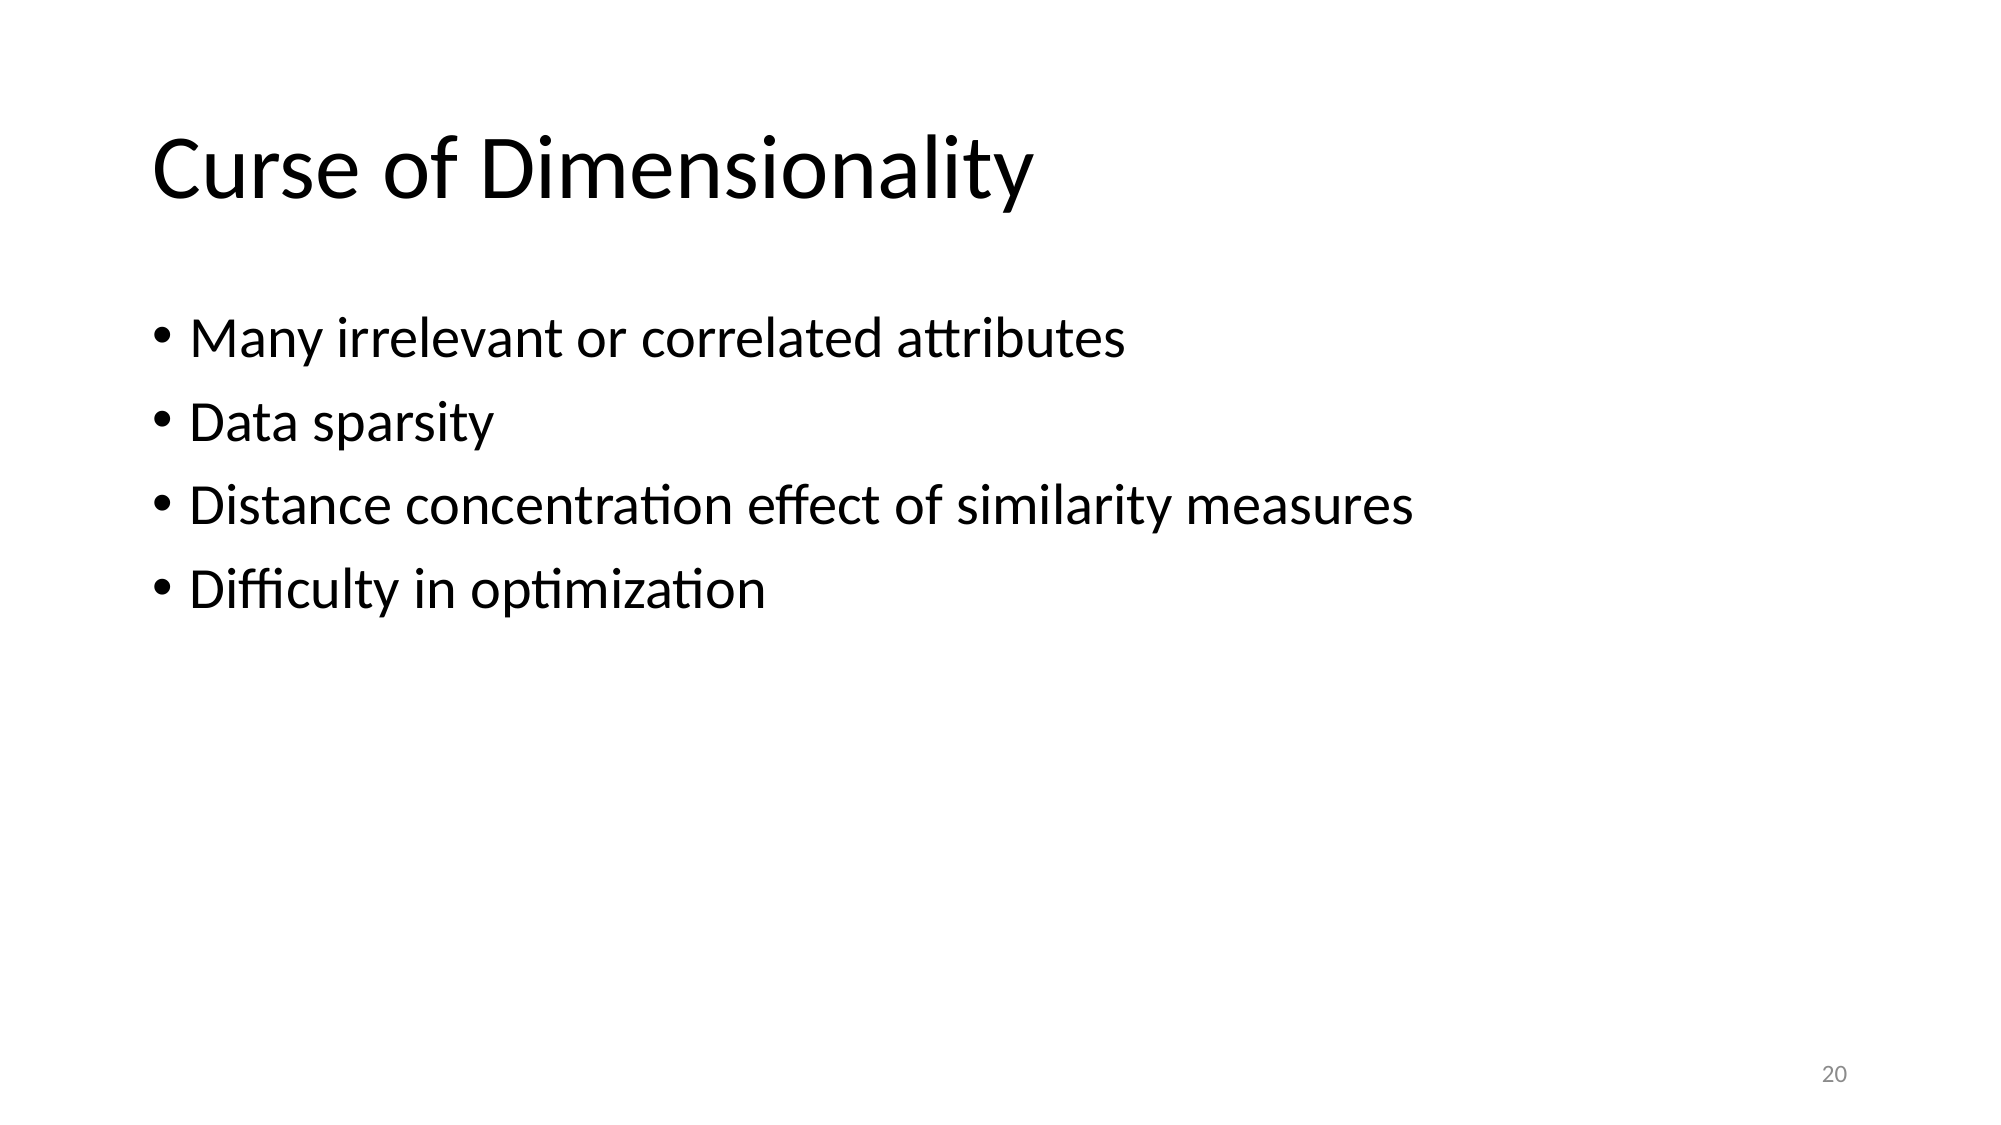

# Curse of Dimensionality
Many irrelevant or correlated attributes
Data sparsity
Distance concentration effect of similarity measures
Difficulty in optimization

20